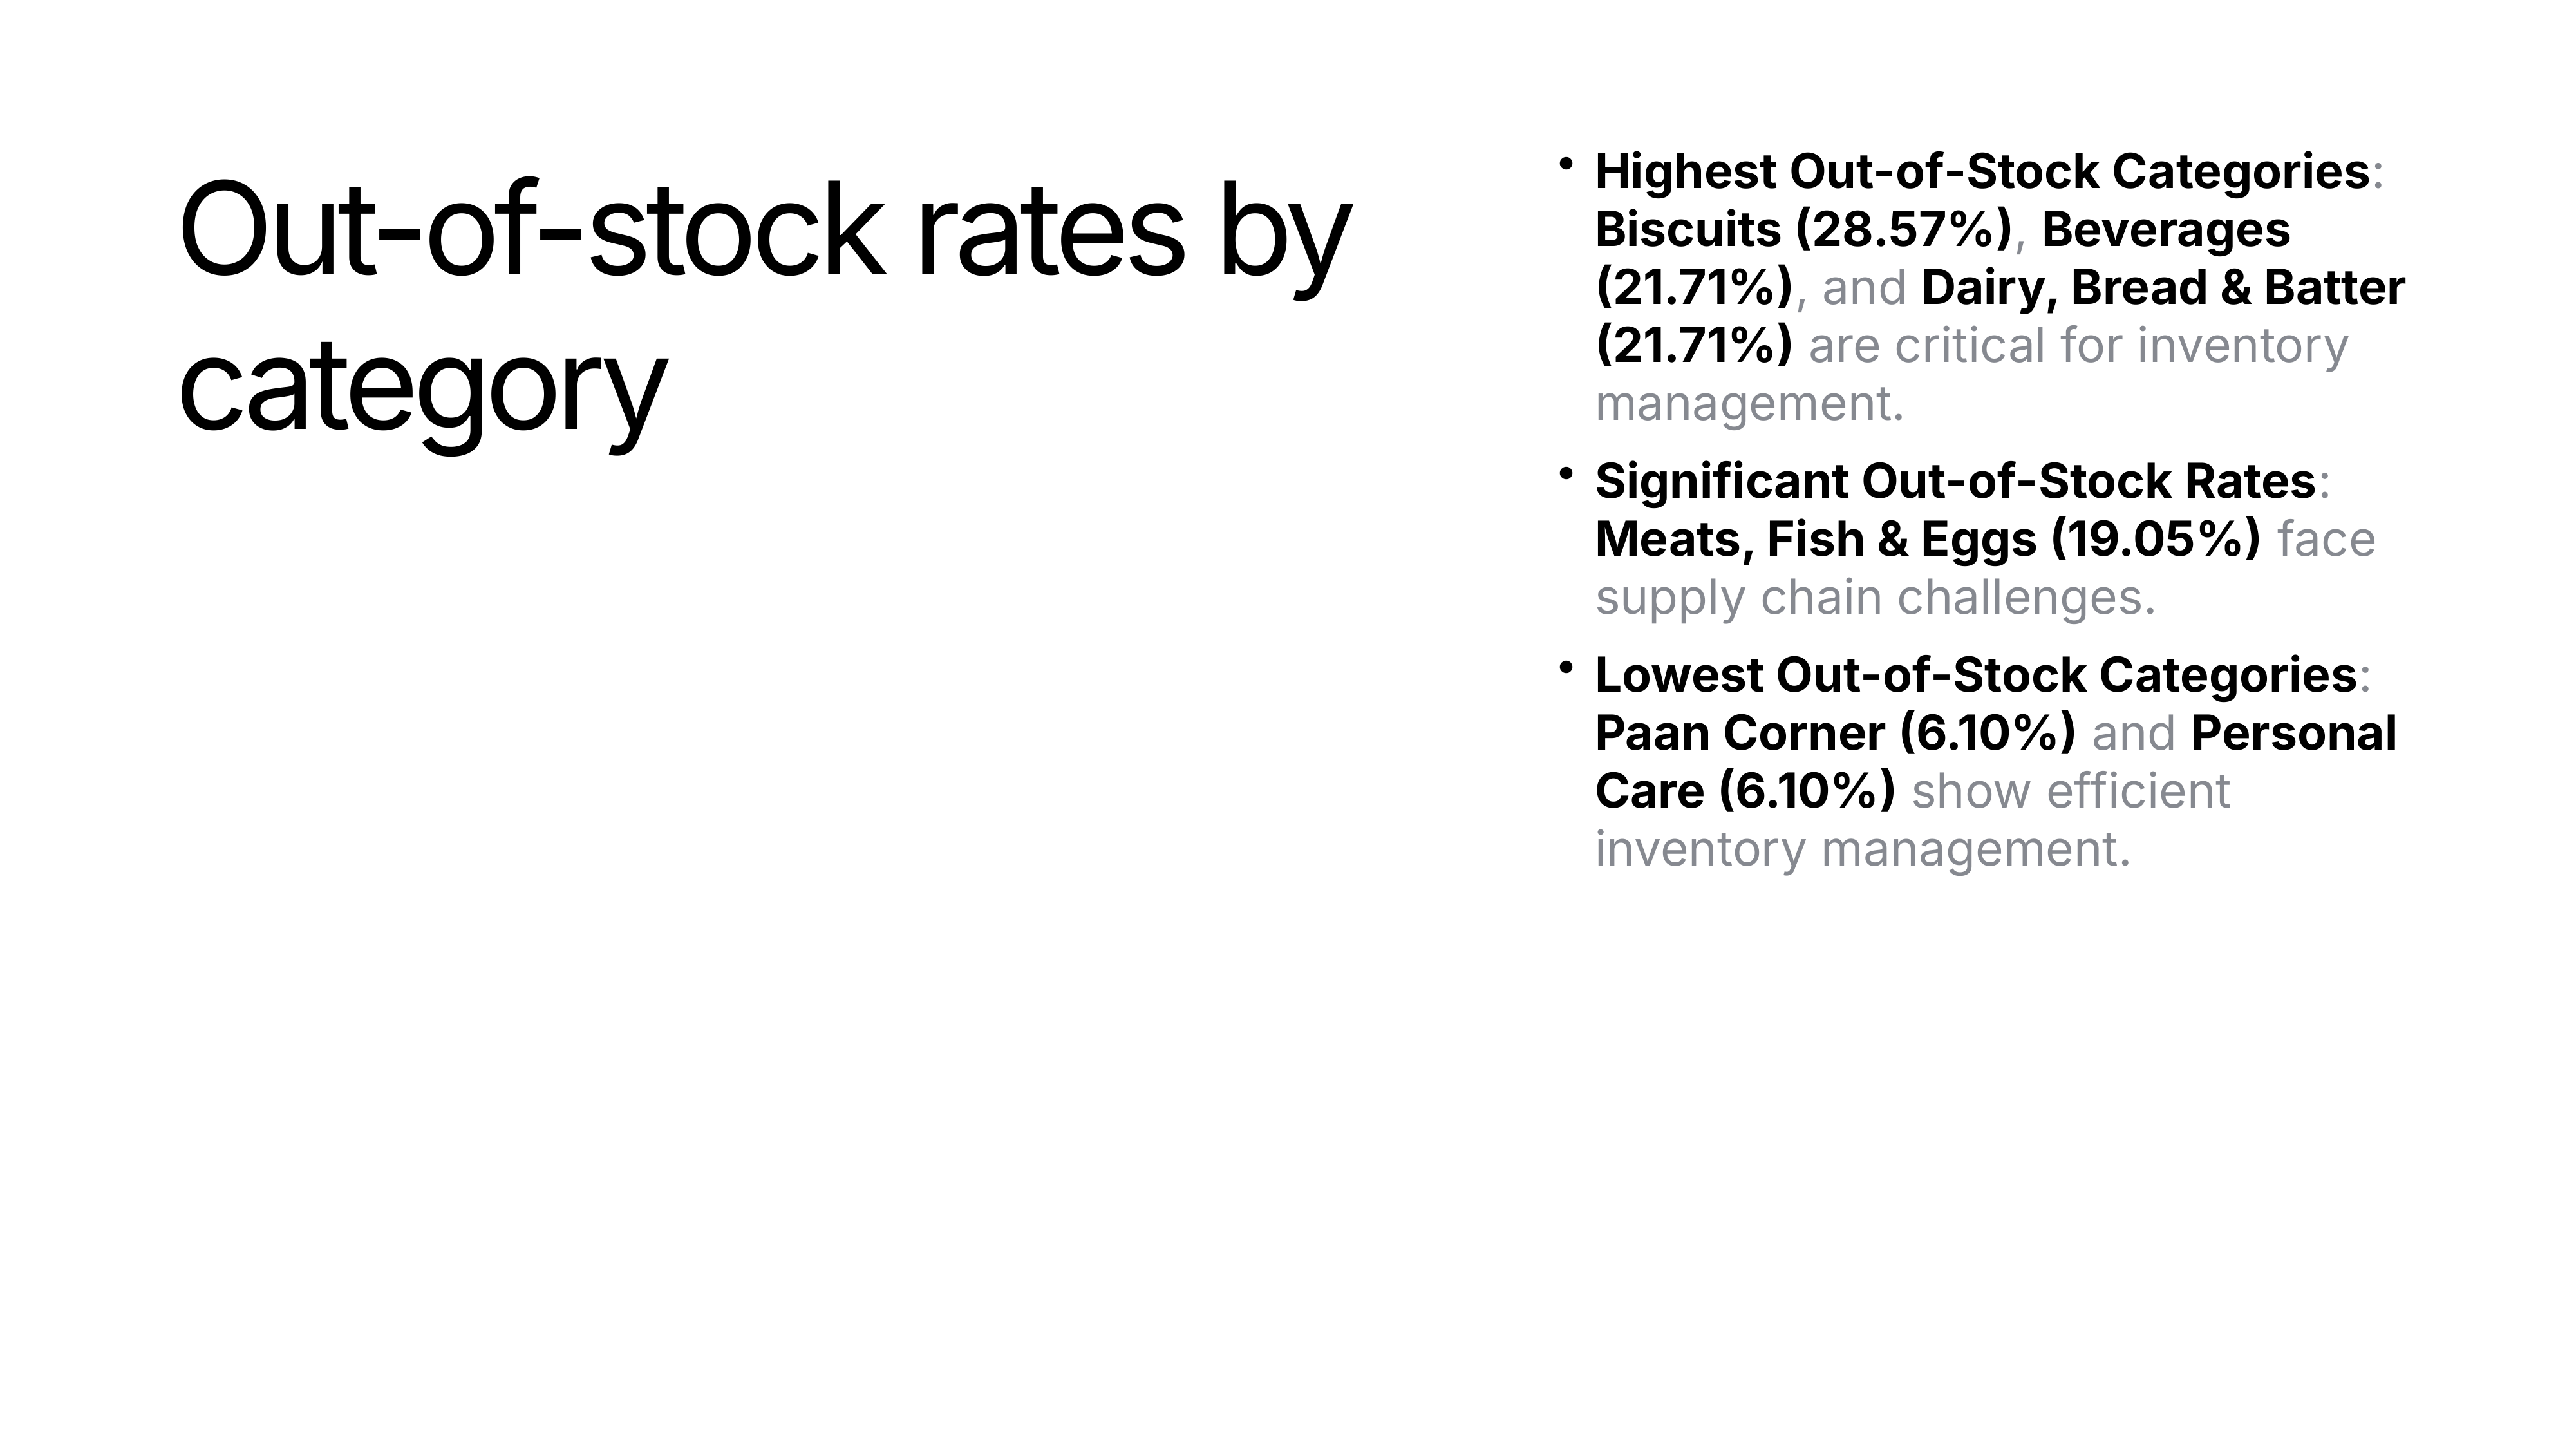

Highest Out-of-Stock Categories: Biscuits (28.57%), Beverages (21.71%), and Dairy, Bread & Batter (21.71%) are critical for inventory management.
Significant Out-of-Stock Rates: Meats, Fish & Eggs (19.05%) face supply chain challenges.
Lowest Out-of-Stock Categories: Paan Corner (6.10%) and Personal Care (6.10%) show efficient inventory management.
Out-of-stock rates by category